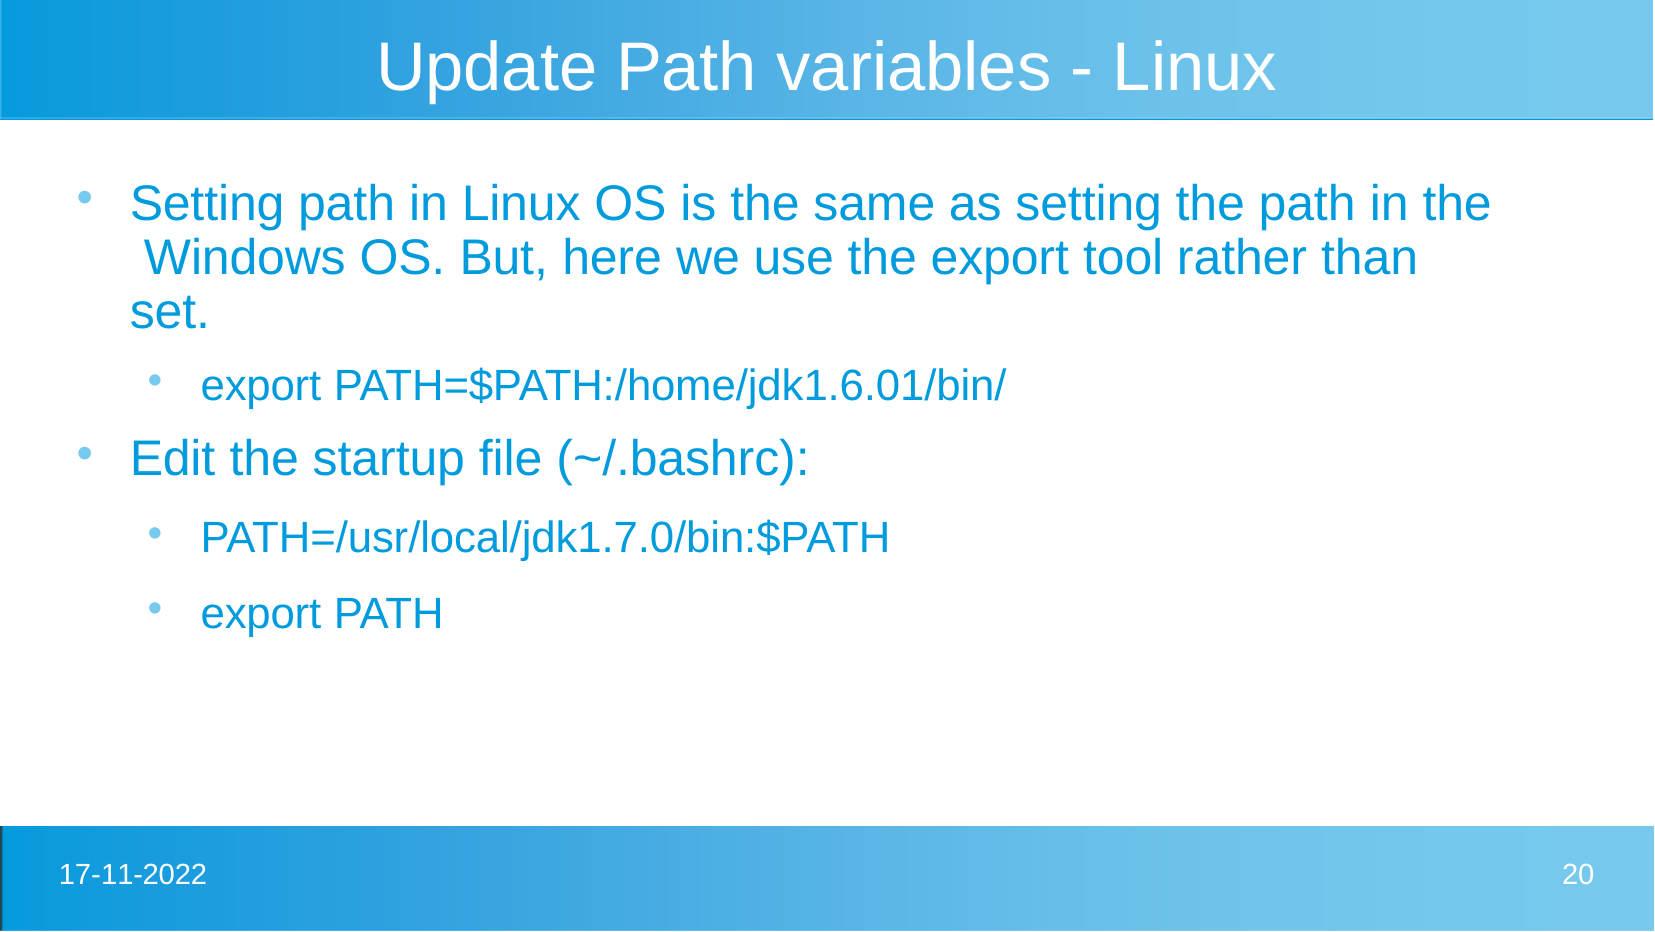

# Update Path variables - Linux
Setting path in Linux OS is the same as setting the path in the  Windows OS. But, here we use the export tool rather than set.
export PATH=$PATH:/home/jdk1.6.01/bin/
Edit the startup file (~/.bashrc):
PATH=/usr/local/jdk1.7.0/bin:$PATH
export PATH
17-11-2022
20